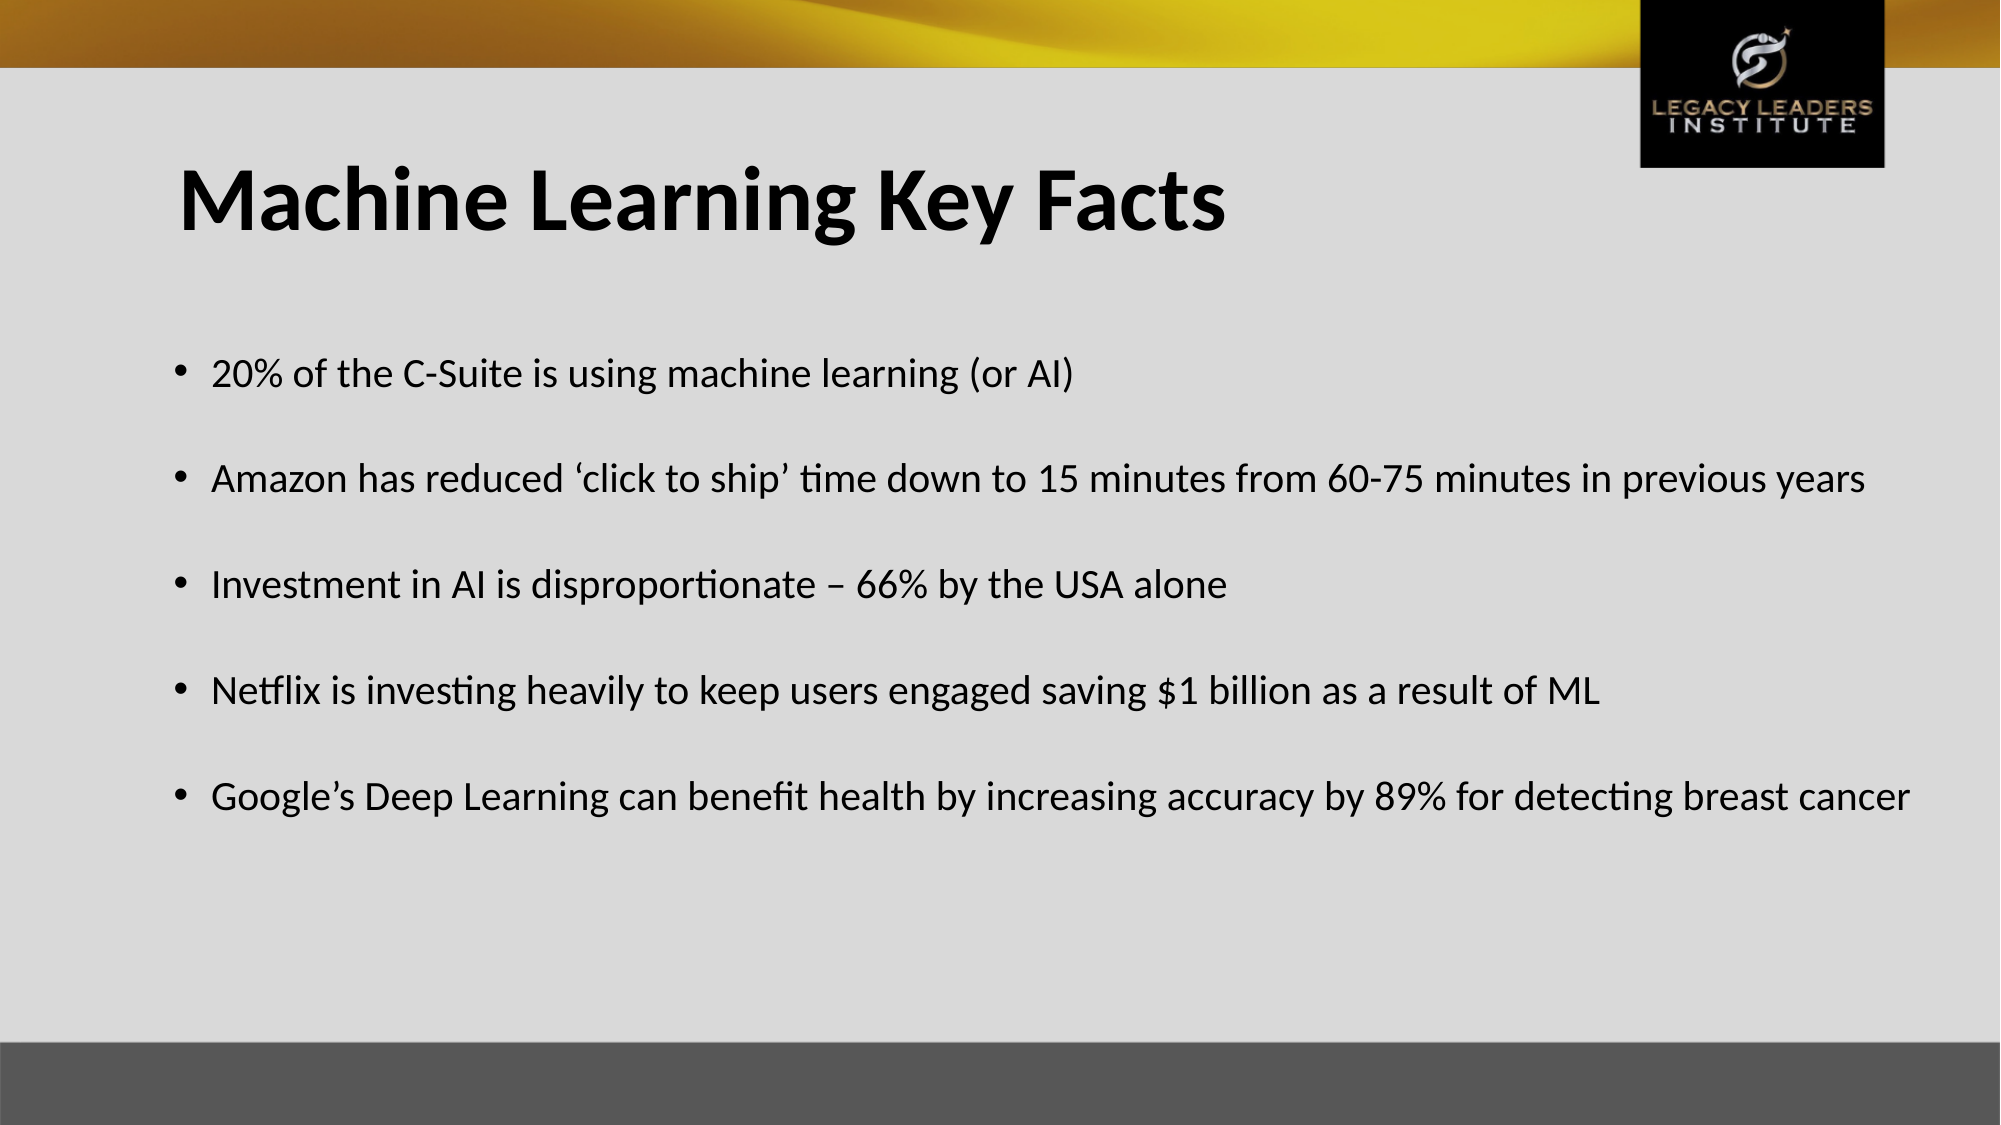

Machine Learning Key Facts

20% of the C-Suite is using machine learning (or AI)
Amazon has reduced ‘click to ship’ time down to 15 minutes from 60-75 minutes in previous years
Investment in AI is disproportionate – 66% by the USA alone
Netflix is investing heavily to keep users engaged saving $1 billion as a result of ML
Google’s Deep Learning can benefit health by increasing accuracy by 89% for detecting breast cancer